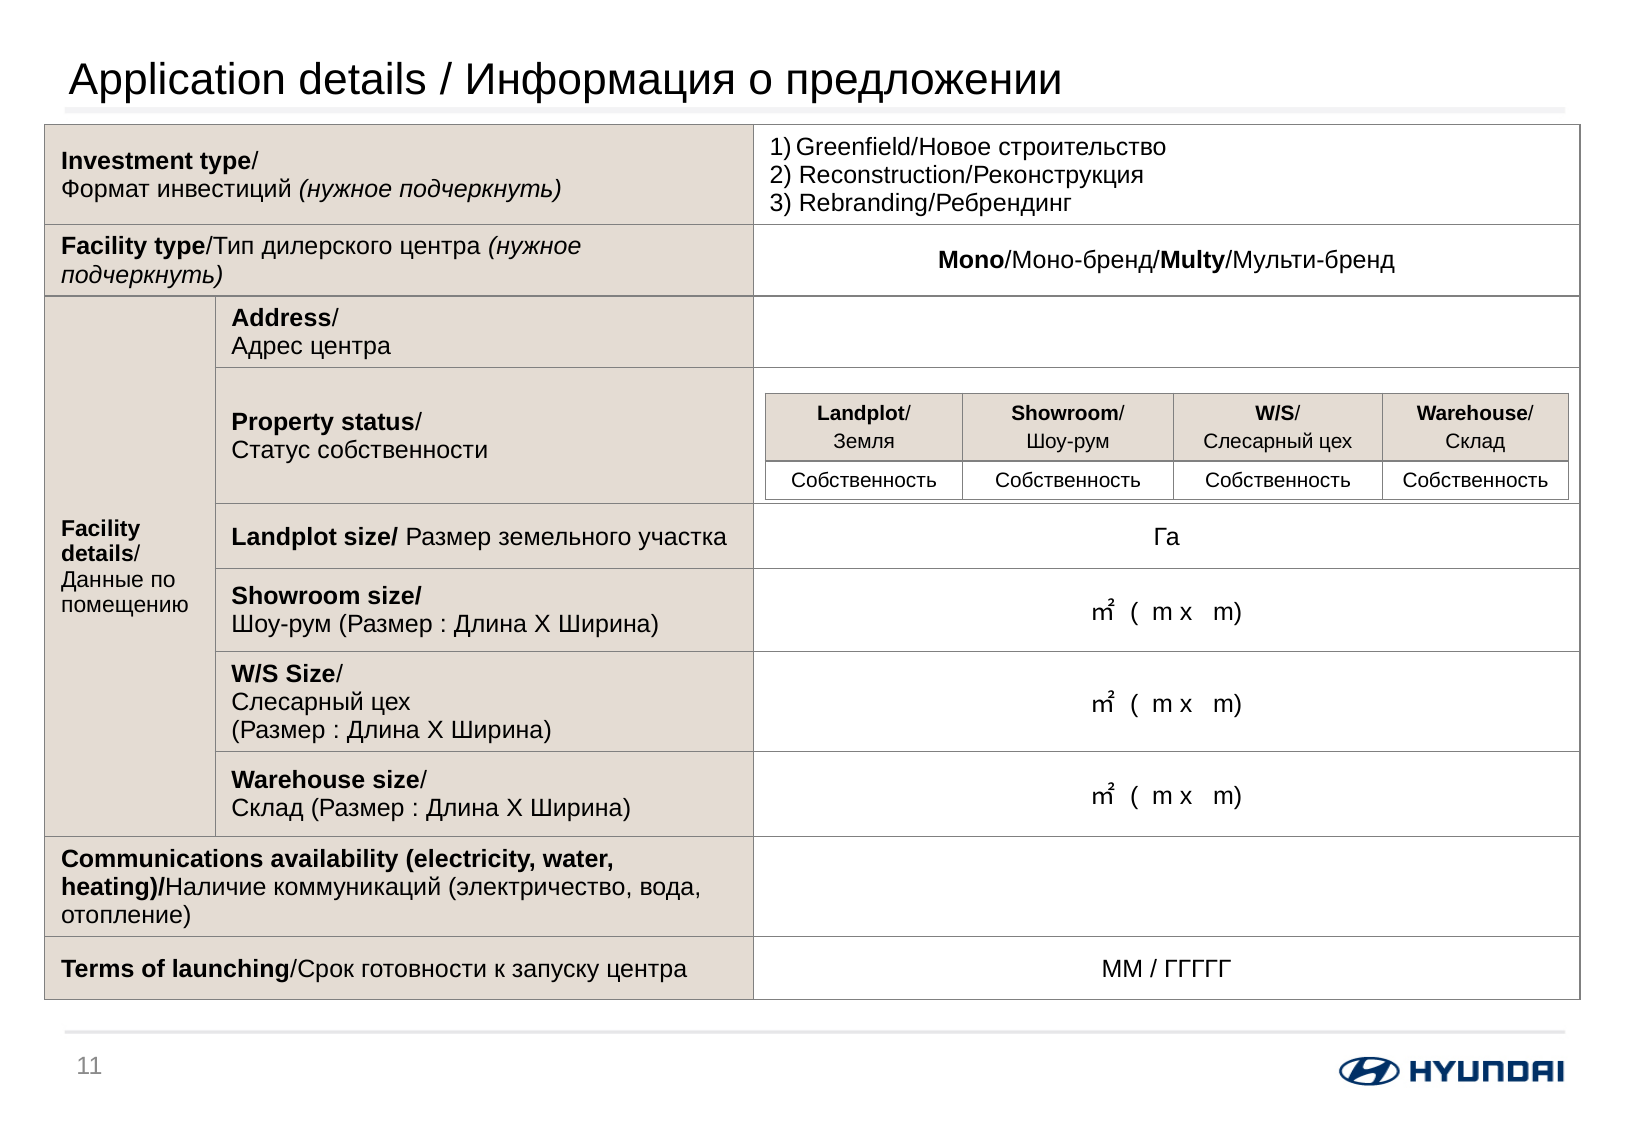

# Application details / Информация о предложении
| Investment type/ Формат инвестиций (нужное подчеркнуть) |  | Greenfield/Новое строительство 2) Reconstruction/Реконструкция 3) Rebranding/Ребрендинг |
| --- | --- | --- |
| Facility type/Тип дилерского центра (нужное подчеркнуть) |  | Mono/Моно-бренд/Multy/Мульти-бренд |
| Facility details/ Данные по помещению | Address/ Адрес центра |  |
|  | Property status/ Статус собственности |  |
|  | Landplot size/ Размер земельного участка | Га |
|  | Showroom size/ Шоу-рум (Размер : Длина Х Ширина) | ㎡ ( m x m) |
|  | W/S Size/ Слесарный цех (Размер : Длина Х Ширина) | ㎡ ( m x m) |
|  | Warehouse size/ Склад (Размер : Длина Х Ширина) | ㎡ ( m x m) |
| Communications availability (electricity, water, heating)/Наличие коммуникаций (электричество, вода, отопление) |  |  |
| Terms of launching/Срок готовности к запуску центра |  | ММ / ГГГГГ |
| Landplot/ Земля | Showroom/ Шоу-рум | W/S/ Слесарный цех | Warehouse/ Склад |
| --- | --- | --- | --- |
| Собственность | Собственность | Собственность | Собственность |
11